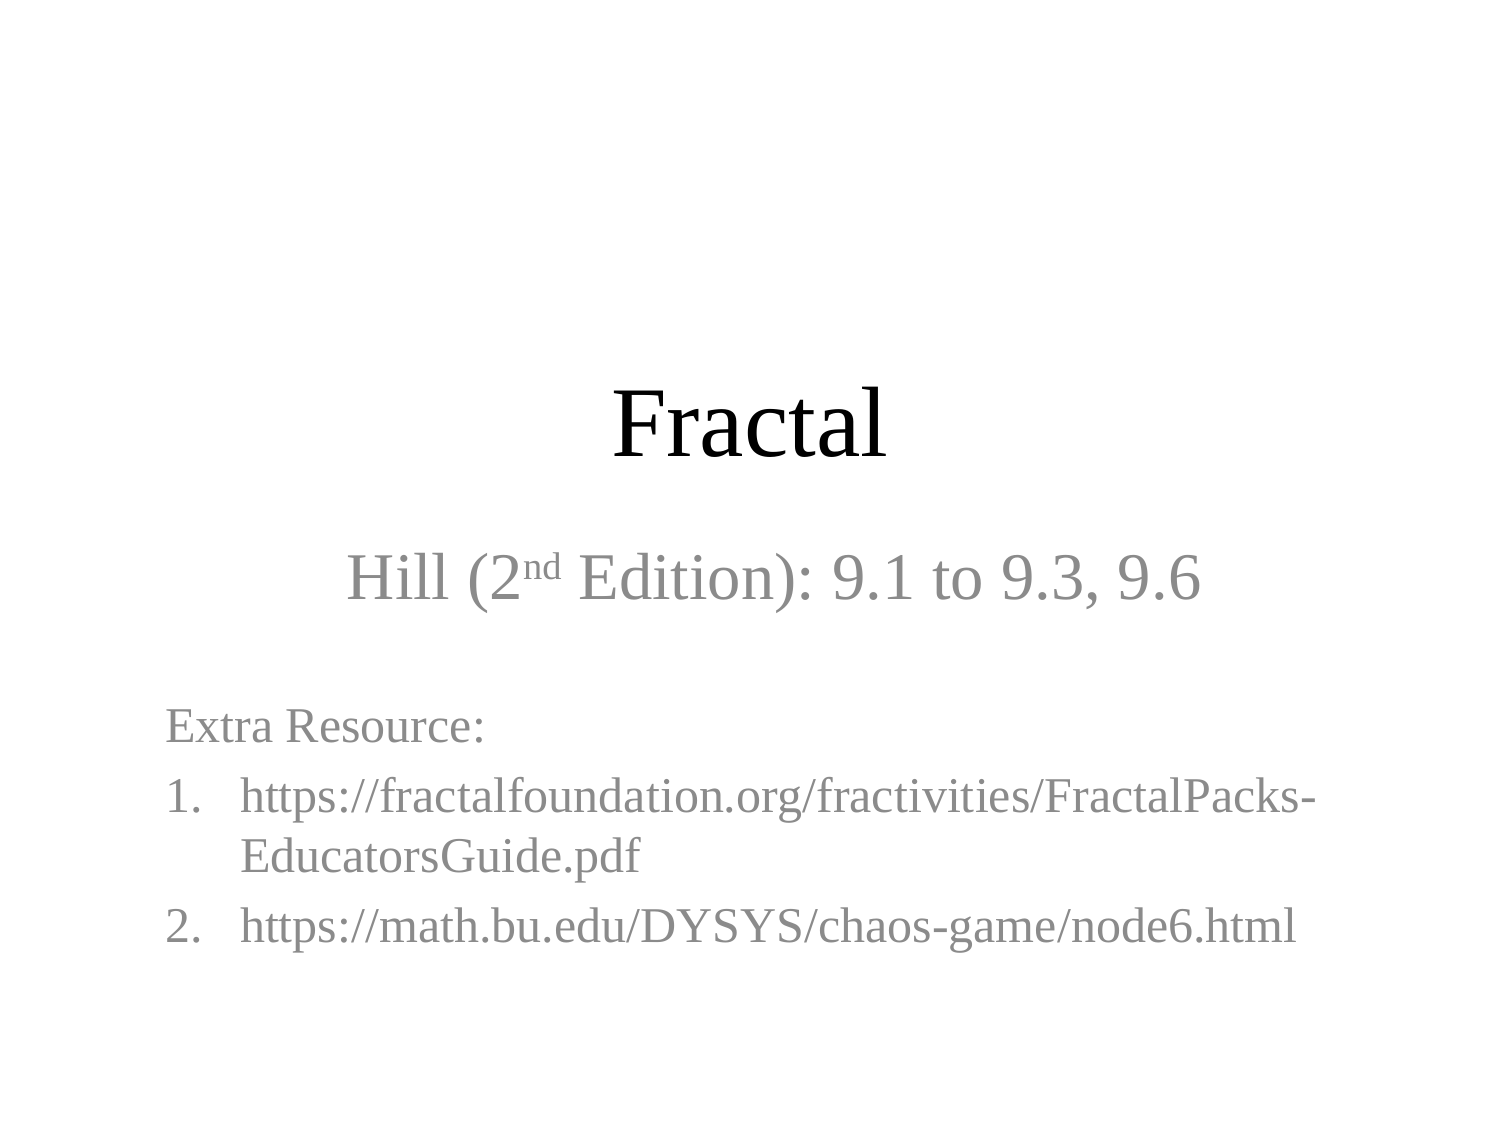

# Fractal
Hill (2nd Edition): 9.1 to 9.3, 9.6

Extra Resource:
https://fractalfoundation.org/fractivities/FractalPacks-EducatorsGuide.pdf
https://math.bu.edu/DYSYS/chaos-game/node6.html